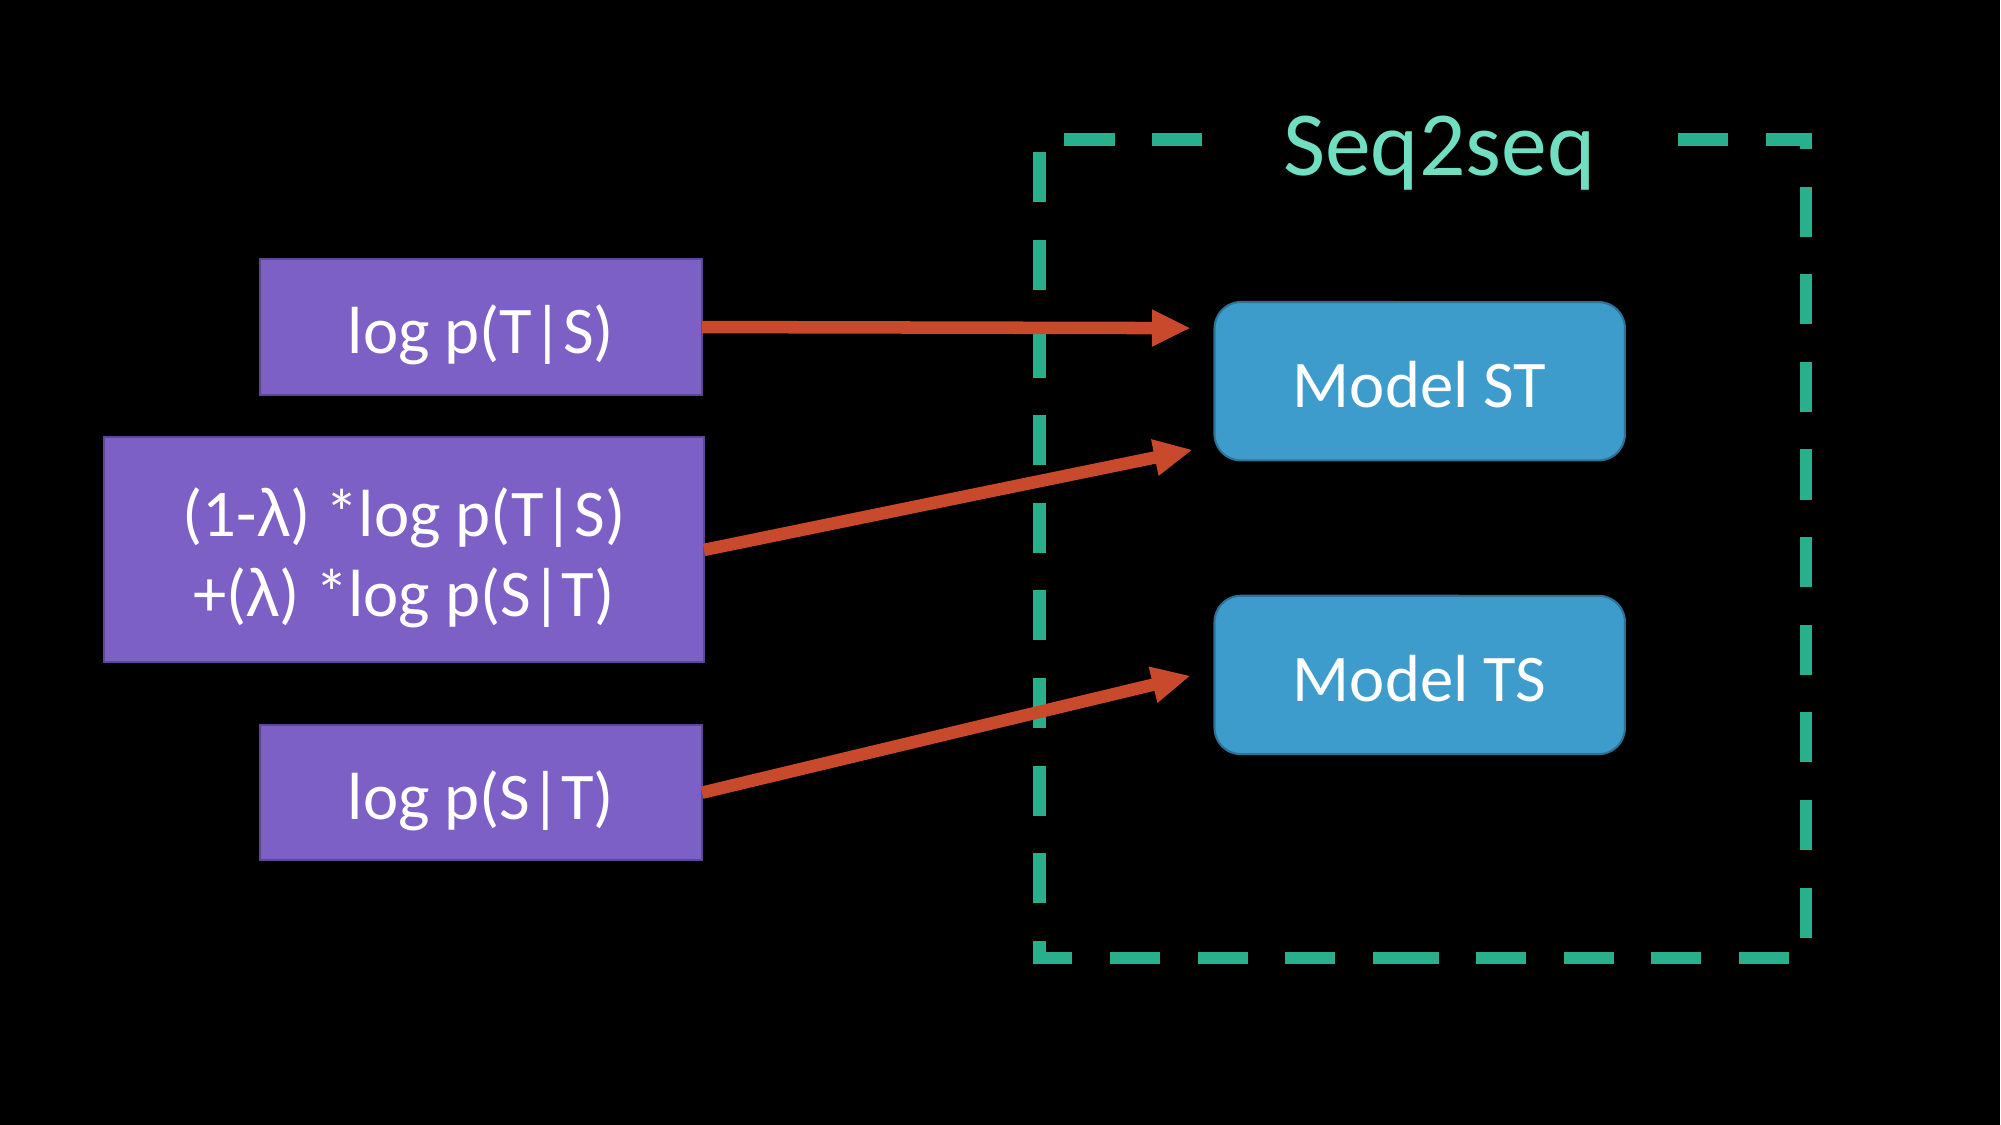

Seq2seq

log p(T|S)
Model ST
(1-λ) *log p(T|S)
+(λ) *log p(S|T)
Model TS
log p(S|T)